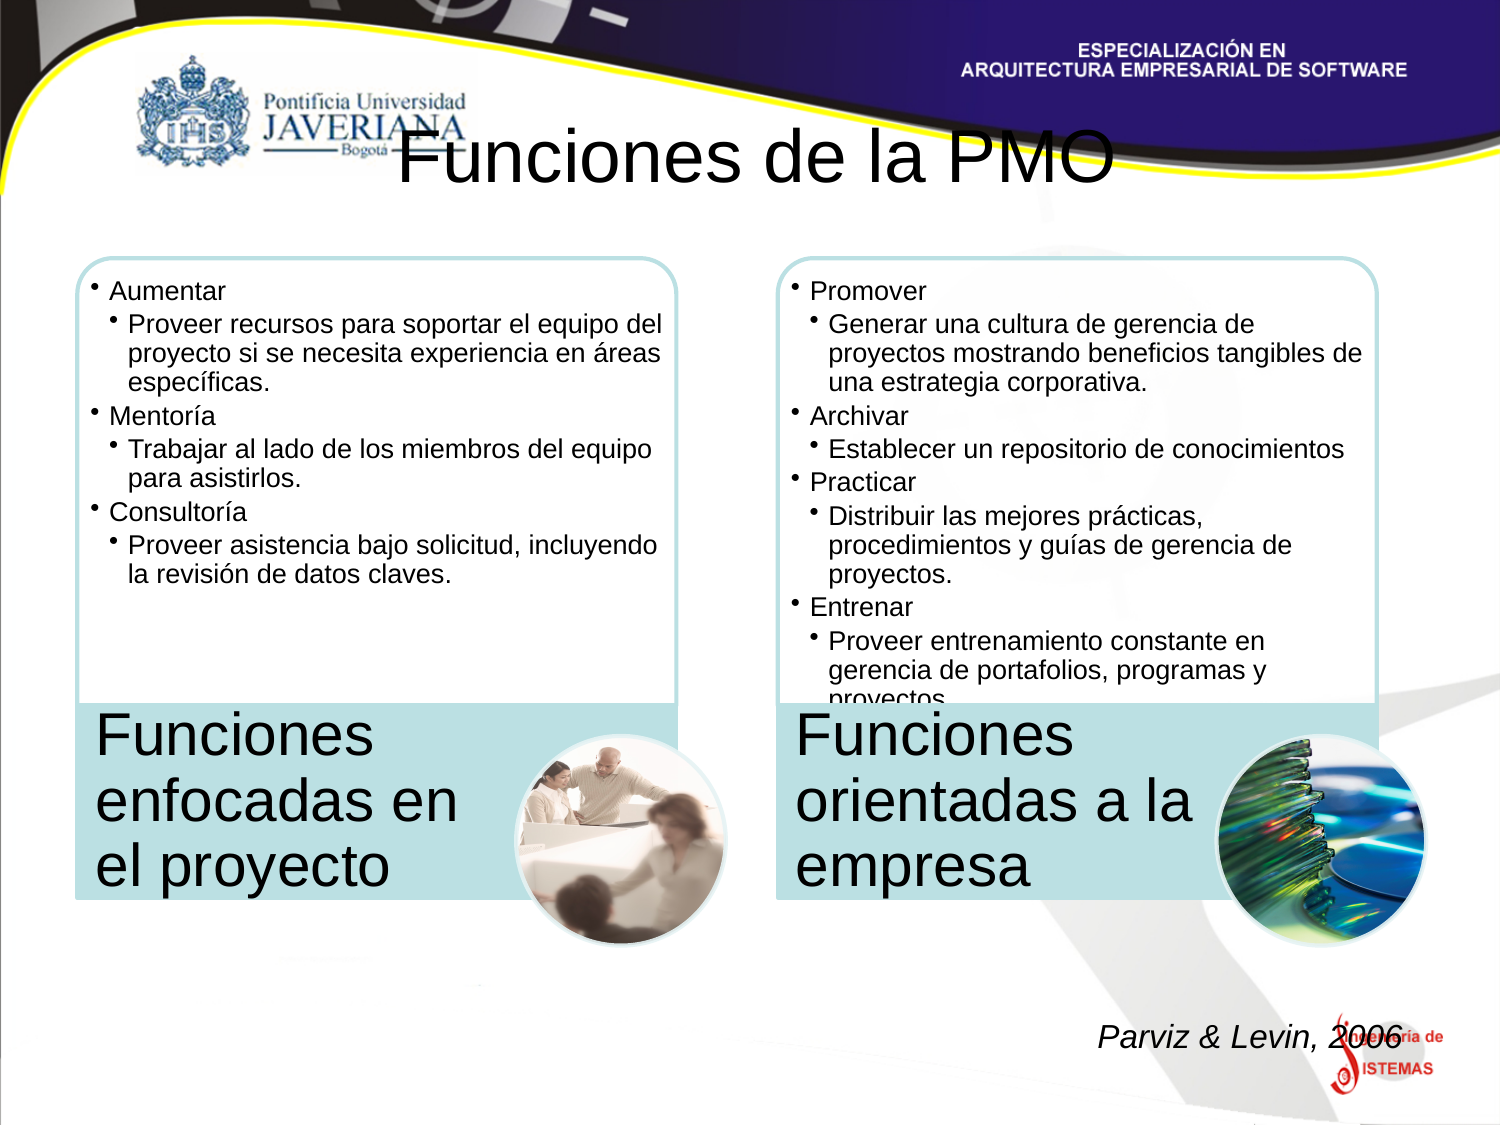

# Funciones de la PMO
Aumentar
Proveer recursos para soportar el equipo del proyecto si se necesita experiencia en áreas específicas.
Mentoría
Trabajar al lado de los miembros del equipo para asistirlos.
Consultoría
Proveer asistencia bajo solicitud, incluyendo la revisión de datos claves.
Funciones enfocadas en el proyecto
Promover
Generar una cultura de gerencia de proyectos mostrando beneficios tangibles de una estrategia corporativa.
Archivar
Establecer un repositorio de conocimientos
Practicar
Distribuir las mejores prácticas, procedimientos y guías de gerencia de proyectos.
Entrenar
Proveer entrenamiento constante en gerencia de portafolios, programas y proyectos.
Funciones orientadas a la empresa
Parviz & Levin, 2006